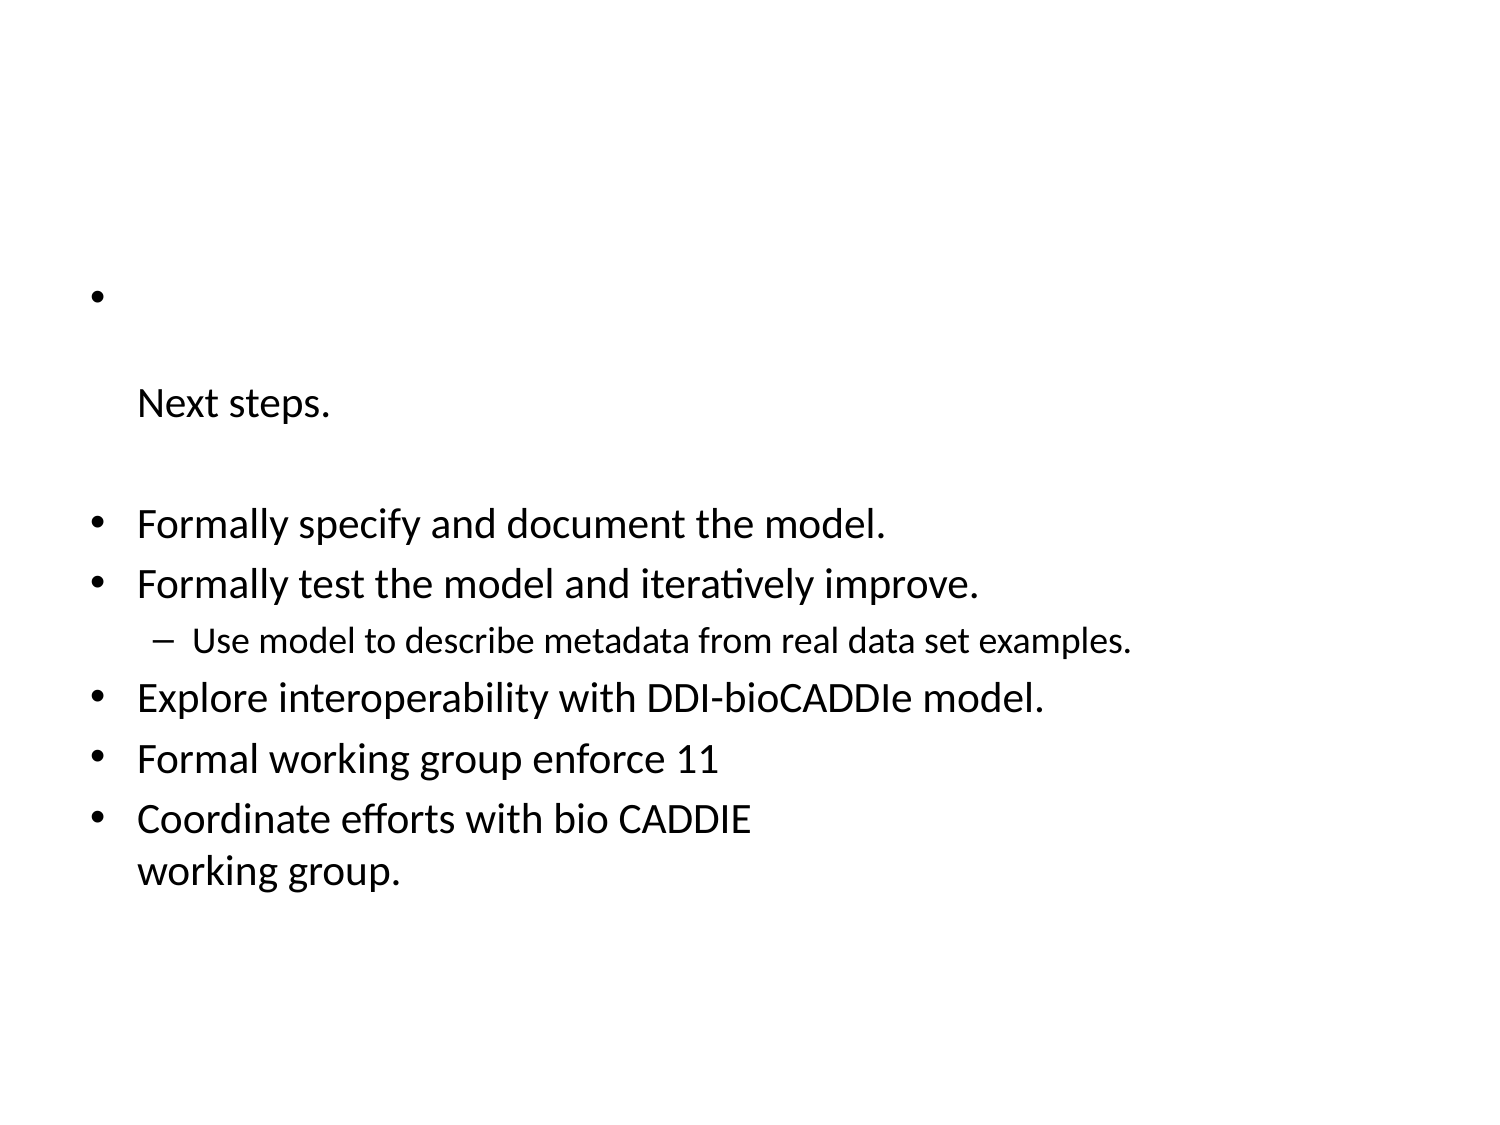

#
Next steps.

Formally specify and document the model.
Formally test the model and iteratively improve.
Use model to describe metadata from real data set examples.
Explore interoperability with DDI-bioCADDIe model.
Formal working group enforce 11
Coordinate efforts with bio CADDIE 
working group.